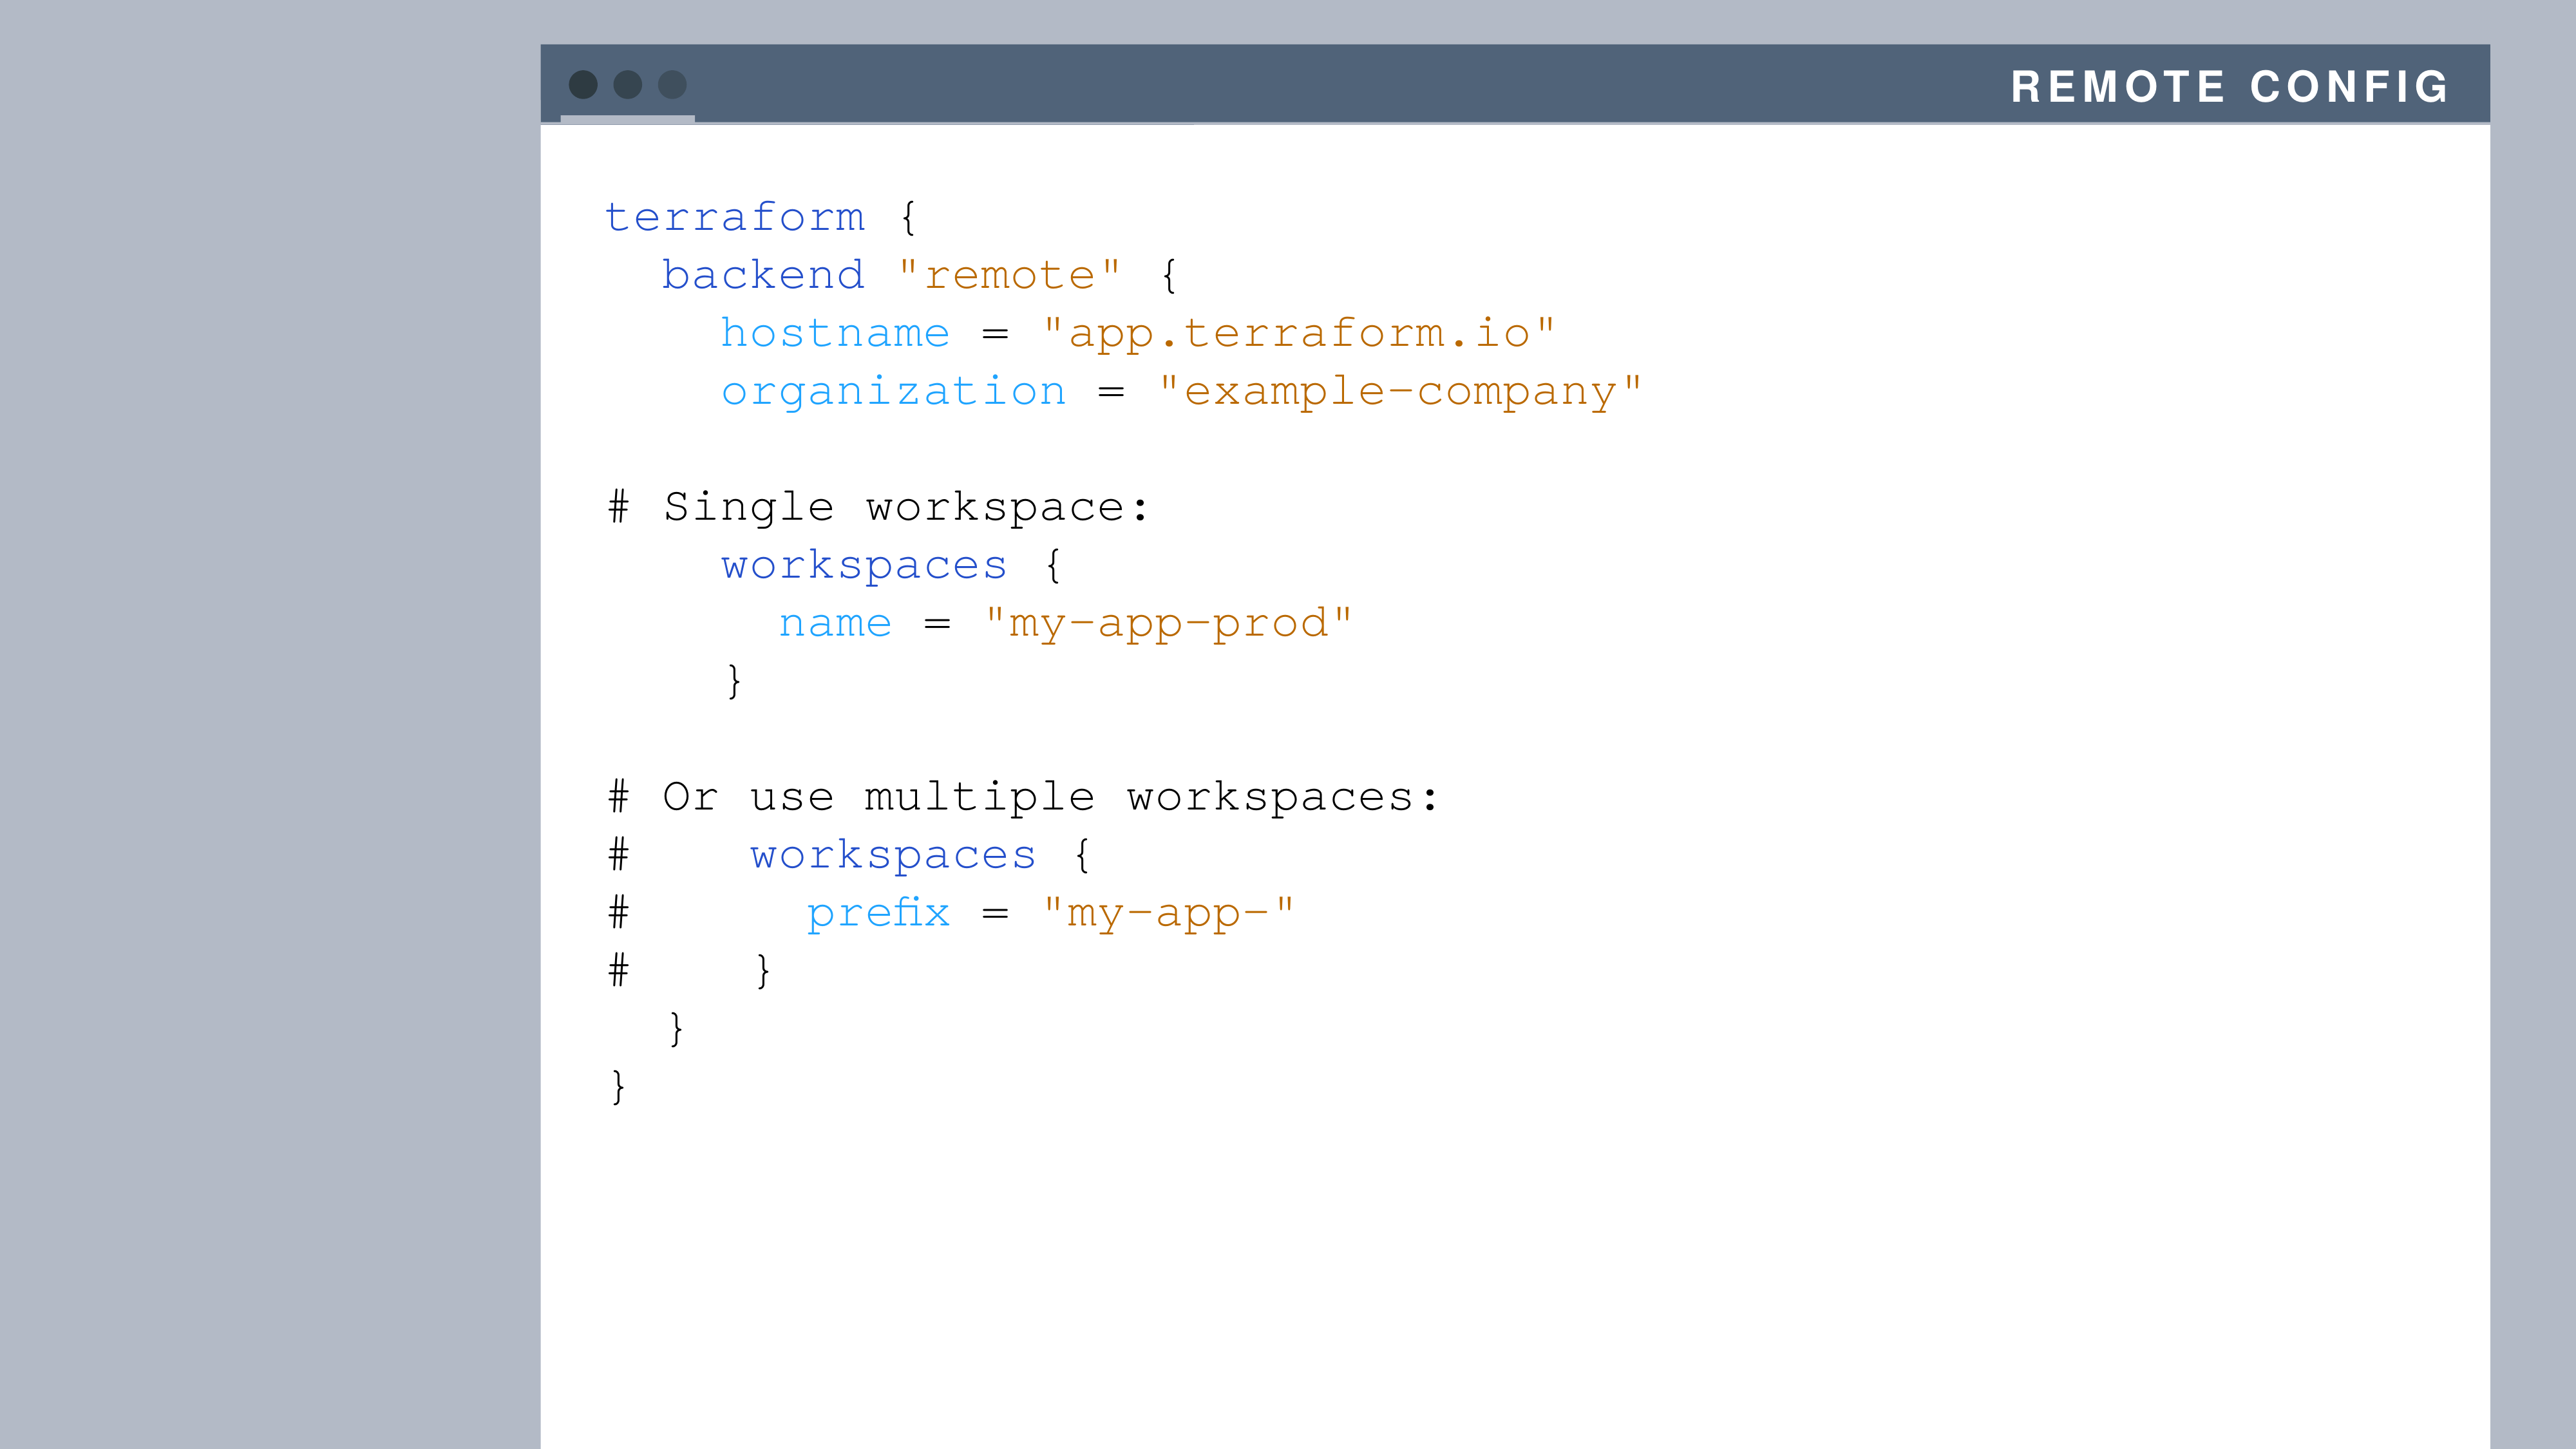

remote config
terraform {
  backend "remote" {
    hostname = "app.terraform.io"
    organization = "example-company"

# Single workspace:
    workspaces {
      name = "my-app-prod"
    }

# Or use multiple workspaces:
#    workspaces {
#      prefix = "my-app-"
#    }
  }
}
264